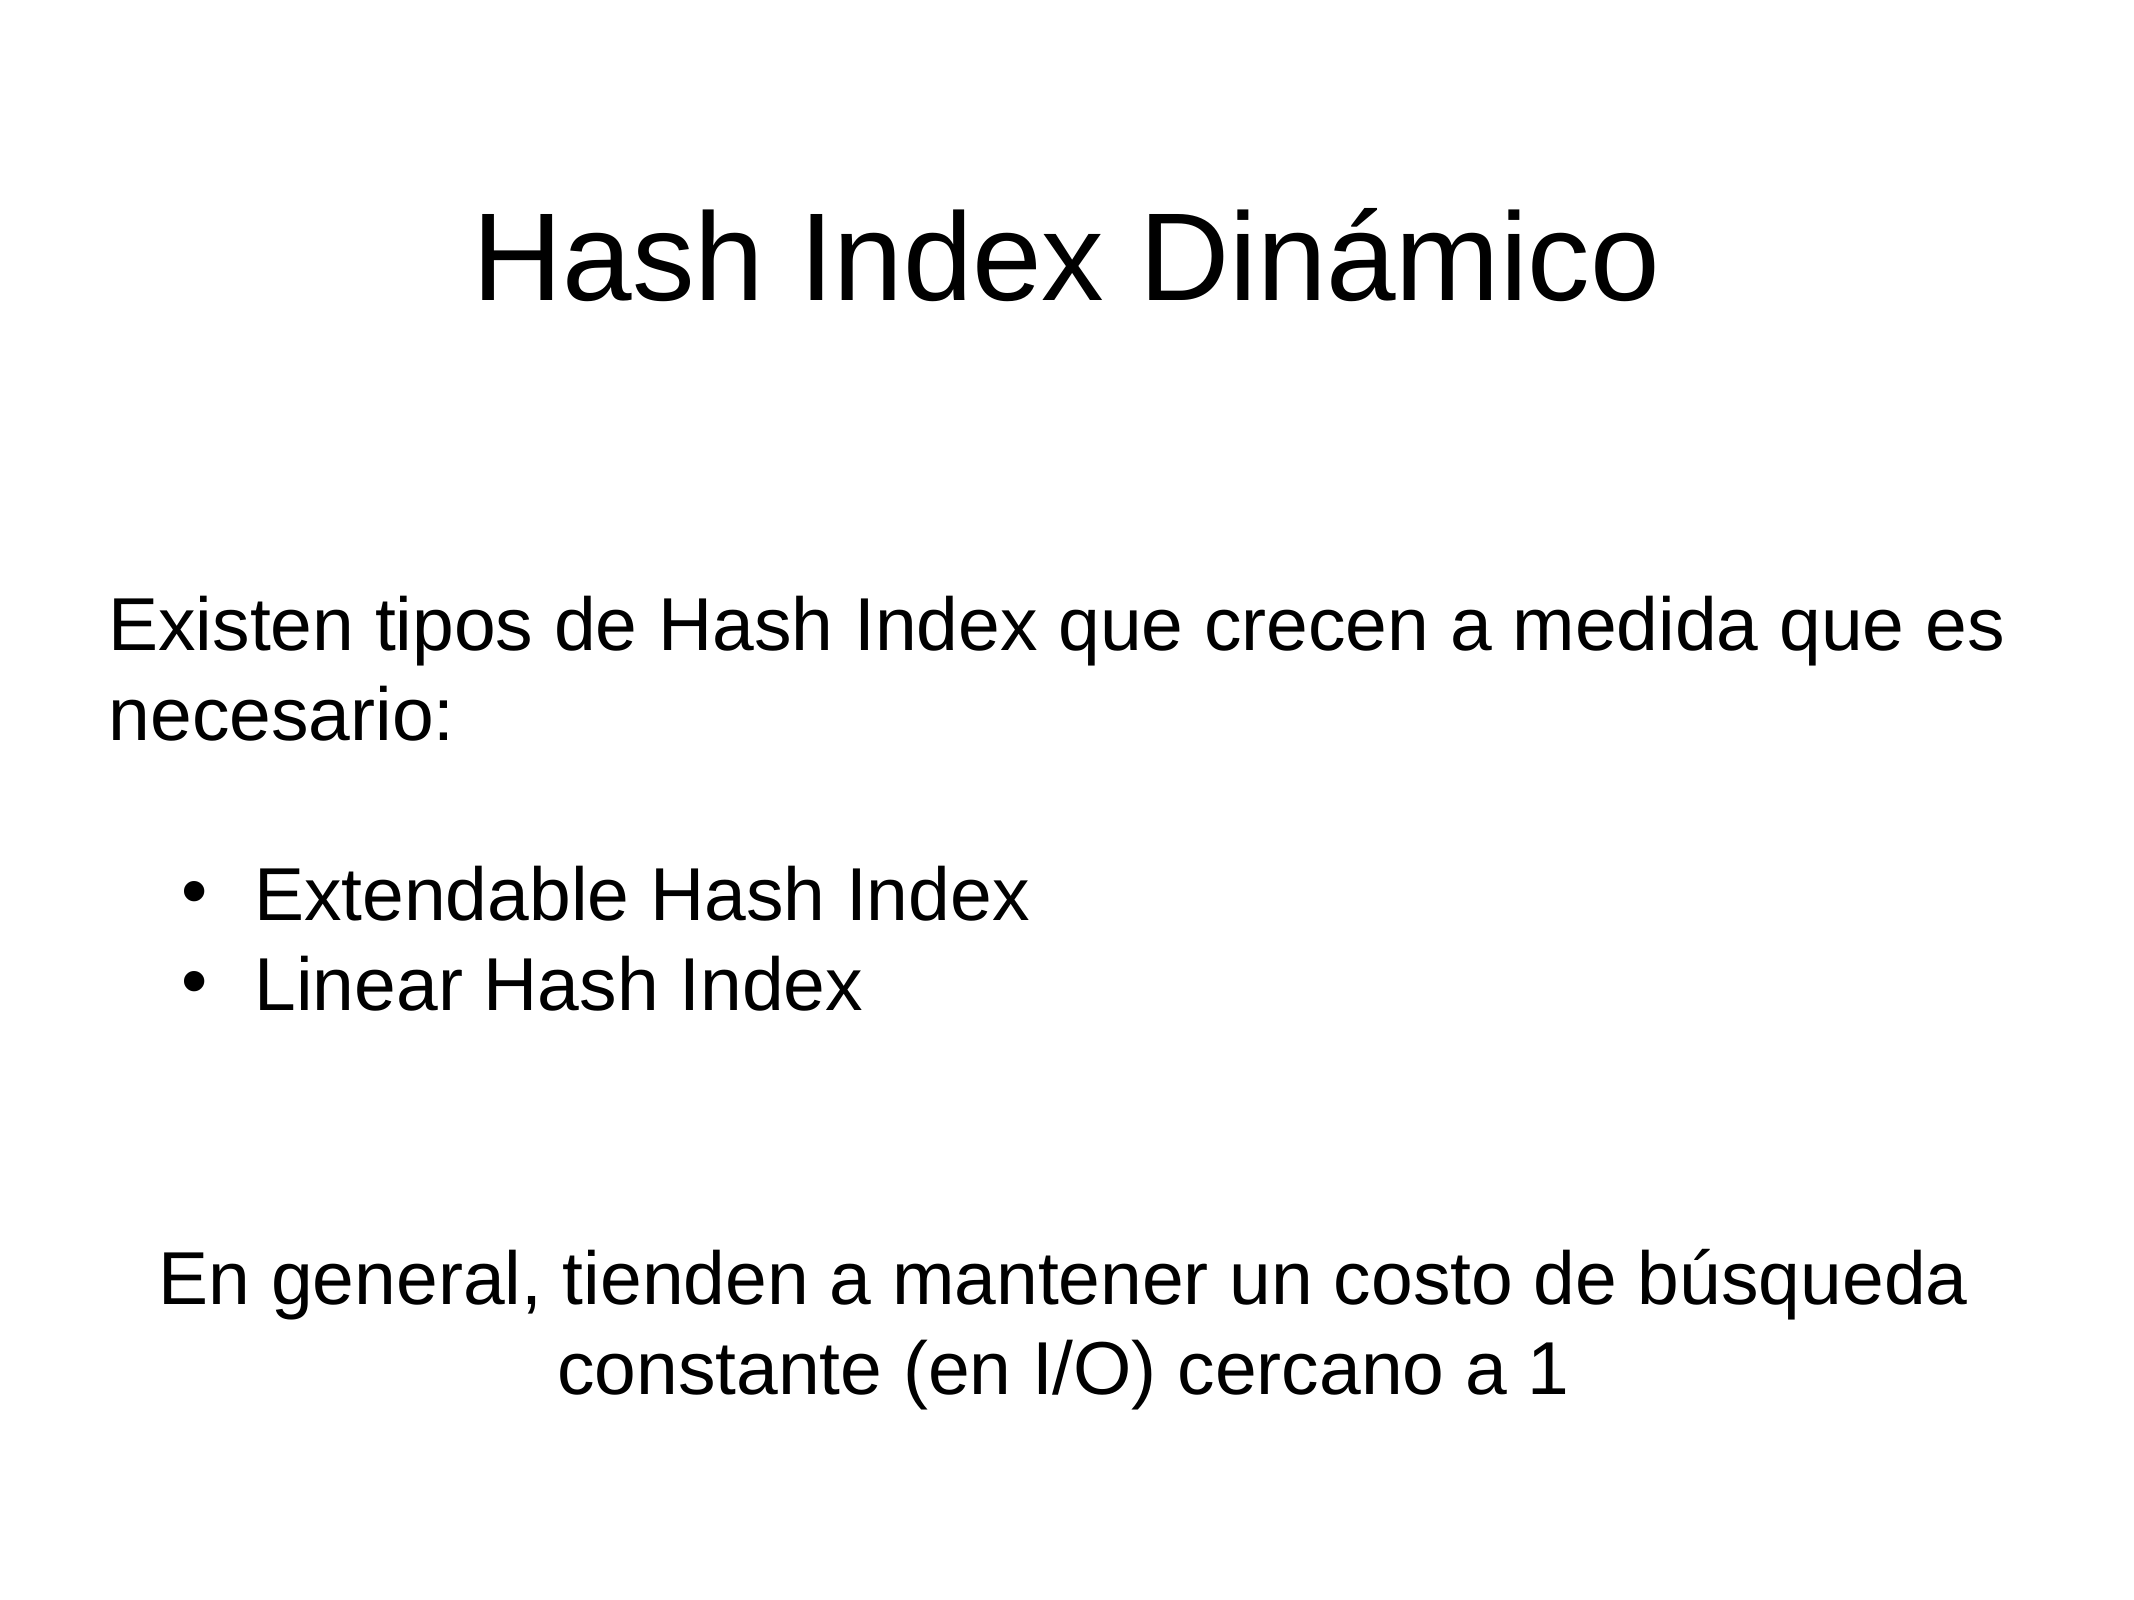

Hash Index Dinámico
Existen tipos de Hash Index que crecen a medida que es necesario:

Extendable Hash Index
Linear Hash Index
En general, tienden a mantener un costo de búsqueda constante (en I/O) cercano a 1